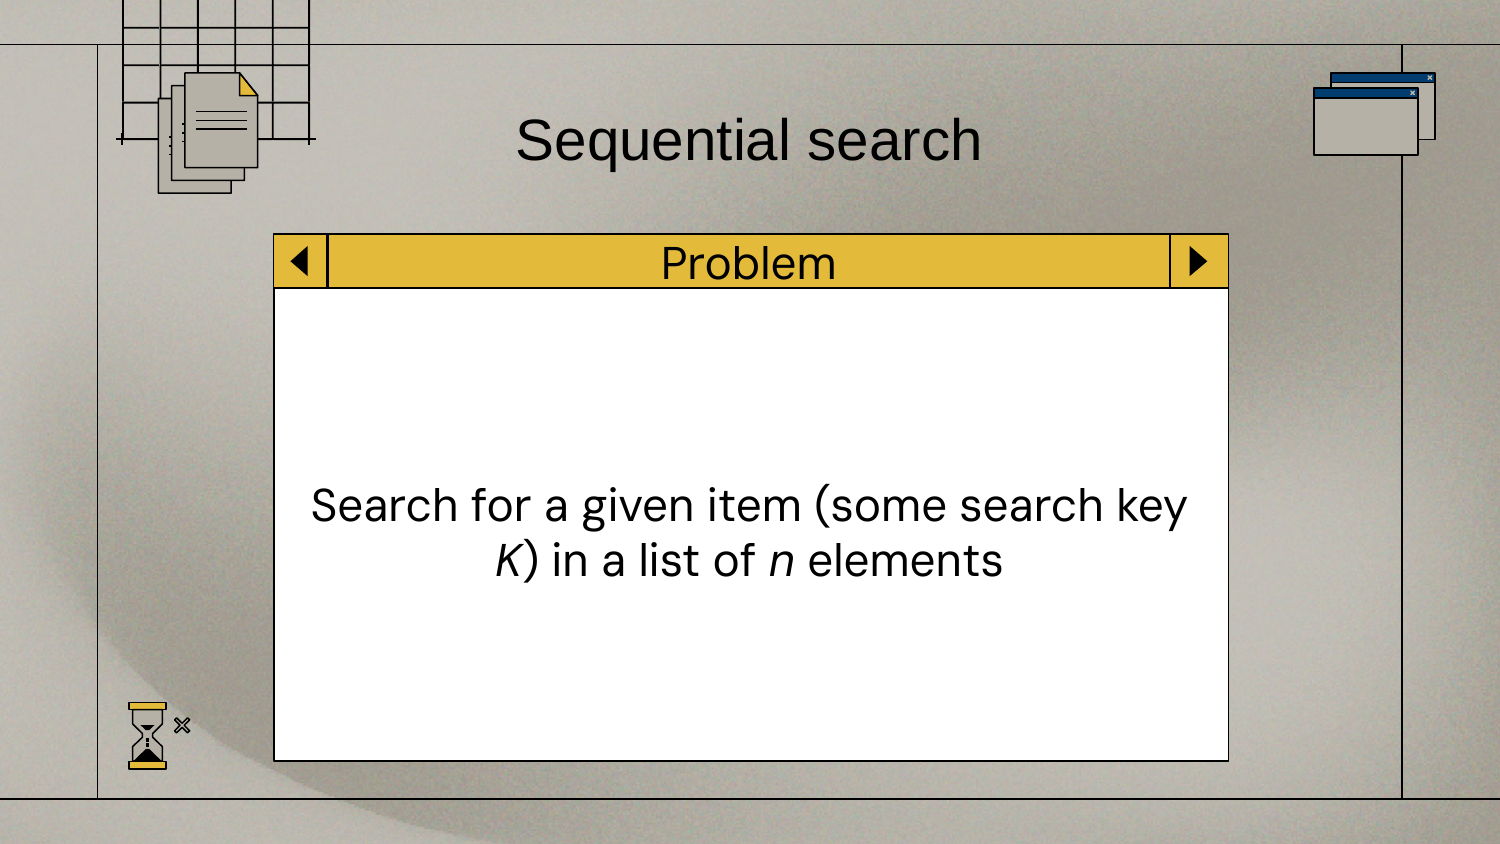

Sequential search

Problem

Search for a given item (some search key K) in a list of n elements